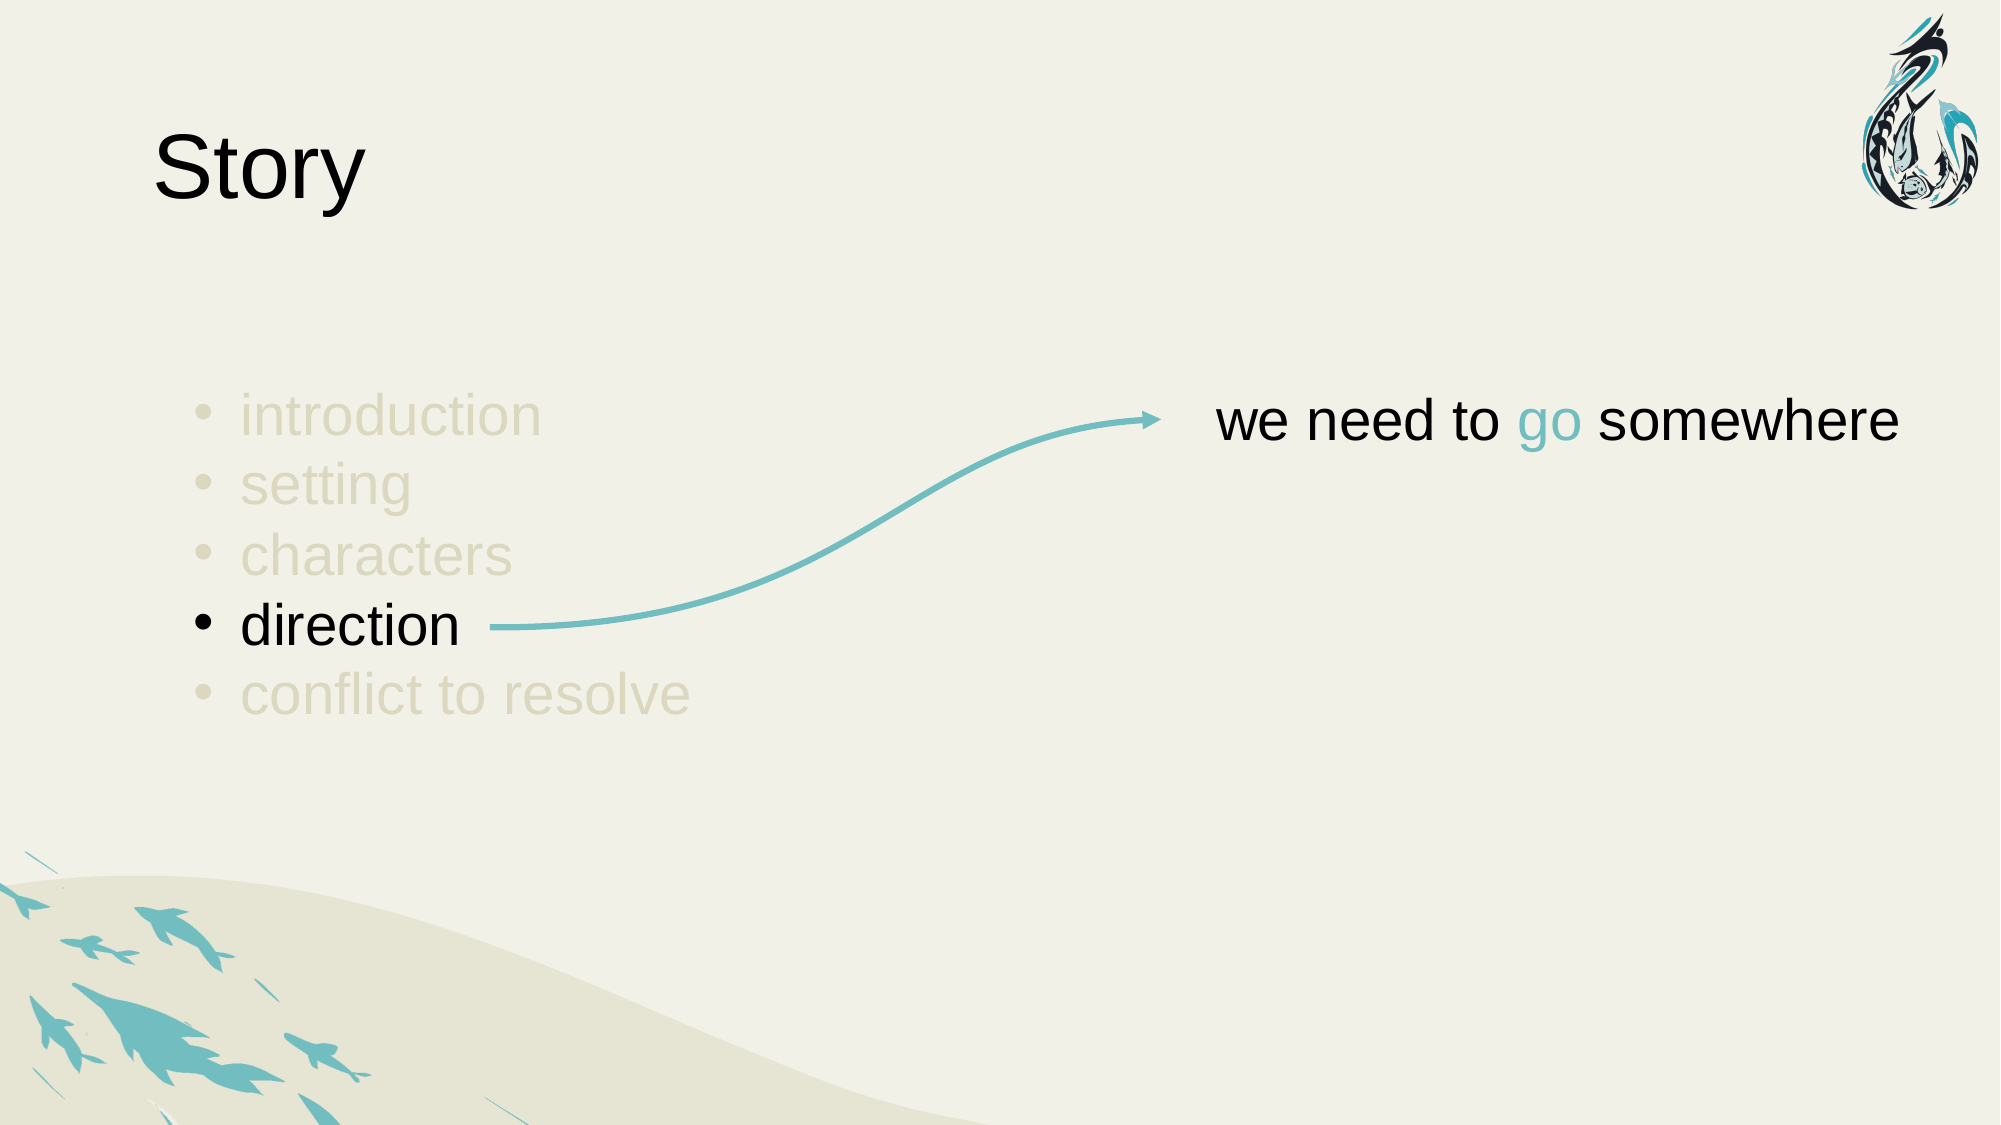

# Story
introduction
setting
characters
direction
conflict to resolve
we need to go somewhere